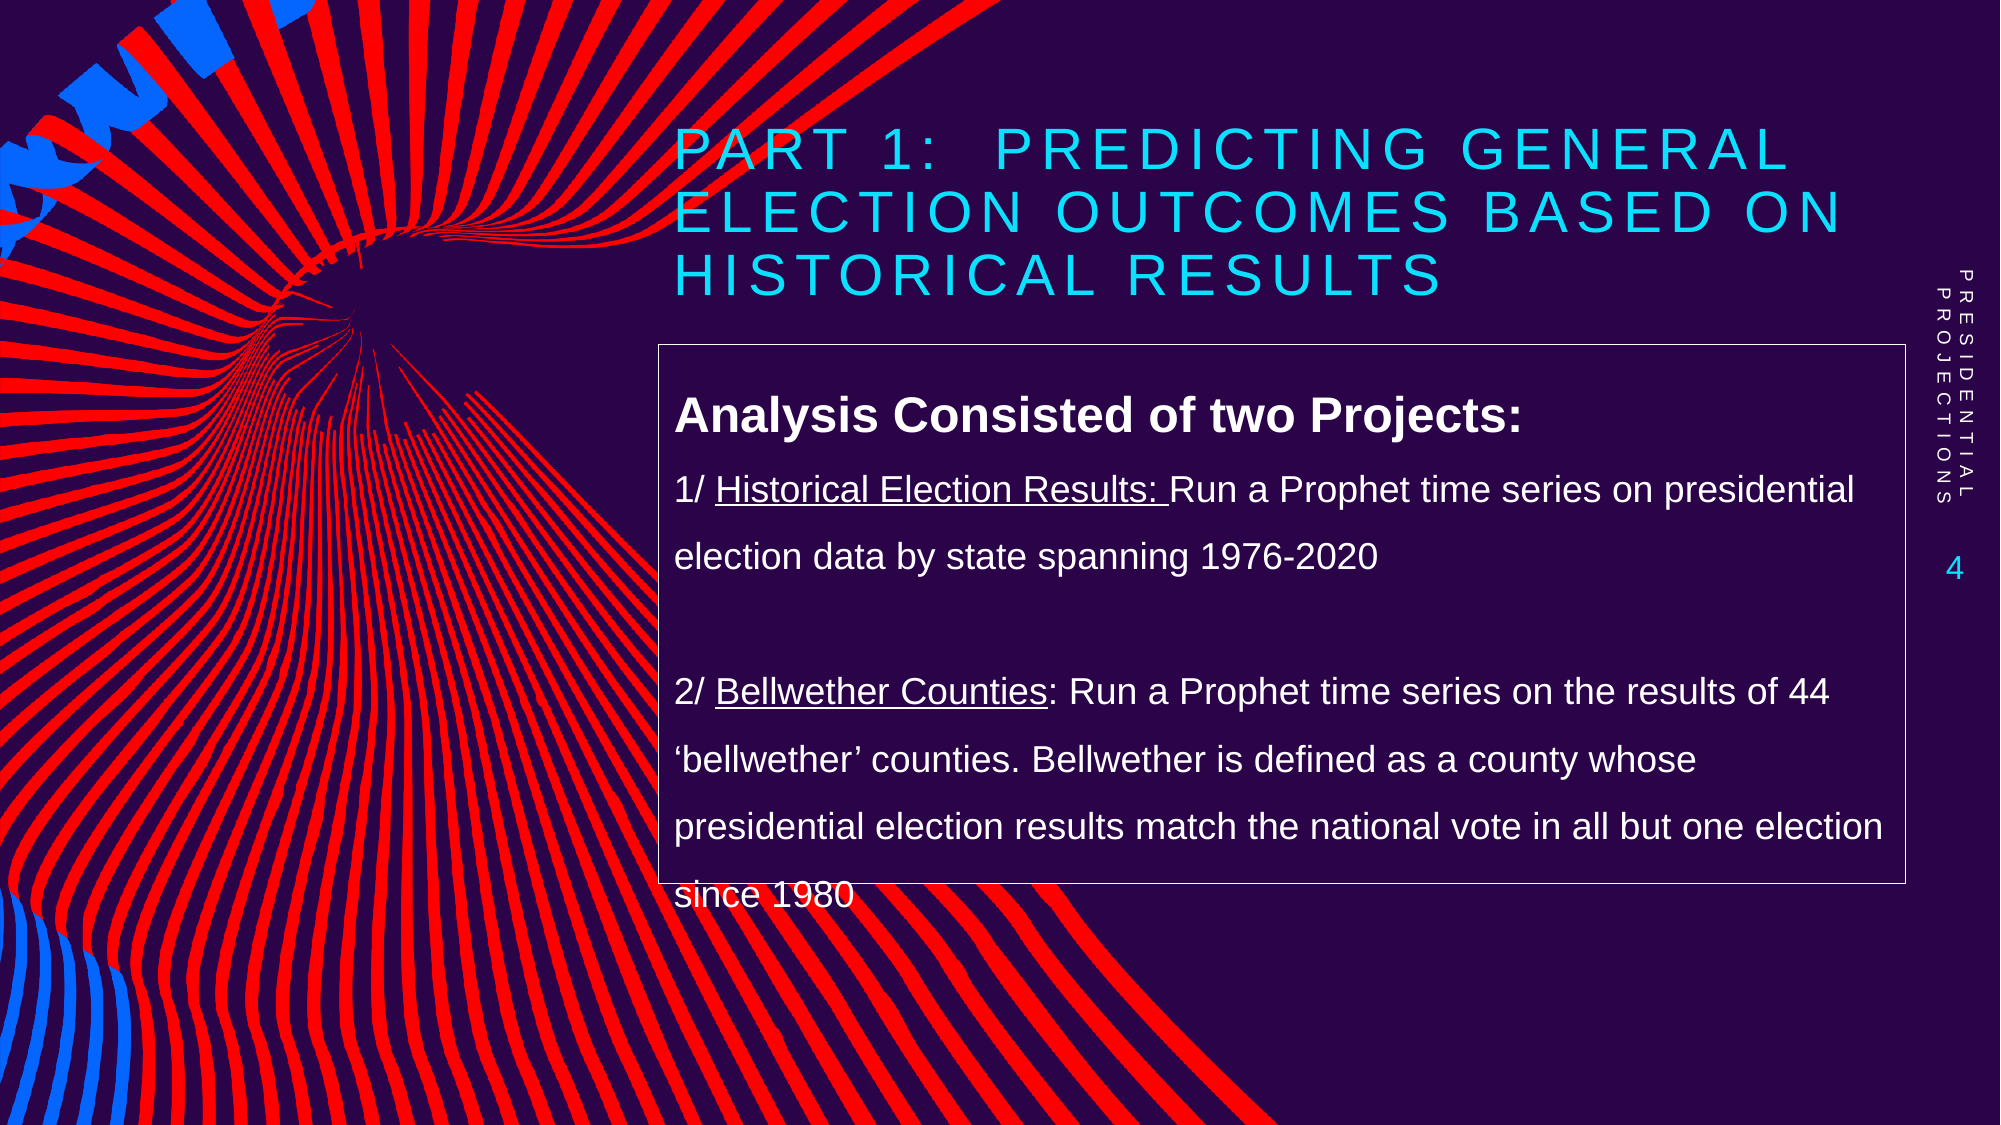

# Part 1:  Predicting general election outcomes based on historical results
Presidential Projections
Analysis Consisted of two Projects:
1/ Historical Election Results: Run a Prophet time series on presidential election data by state spanning 1976-2020

2/ Bellwether Counties: Run a Prophet time series on the results of 44 ‘bellwether’ counties. Bellwether is defined as a county whose presidential election results match the national vote in all but one election since 1980
4